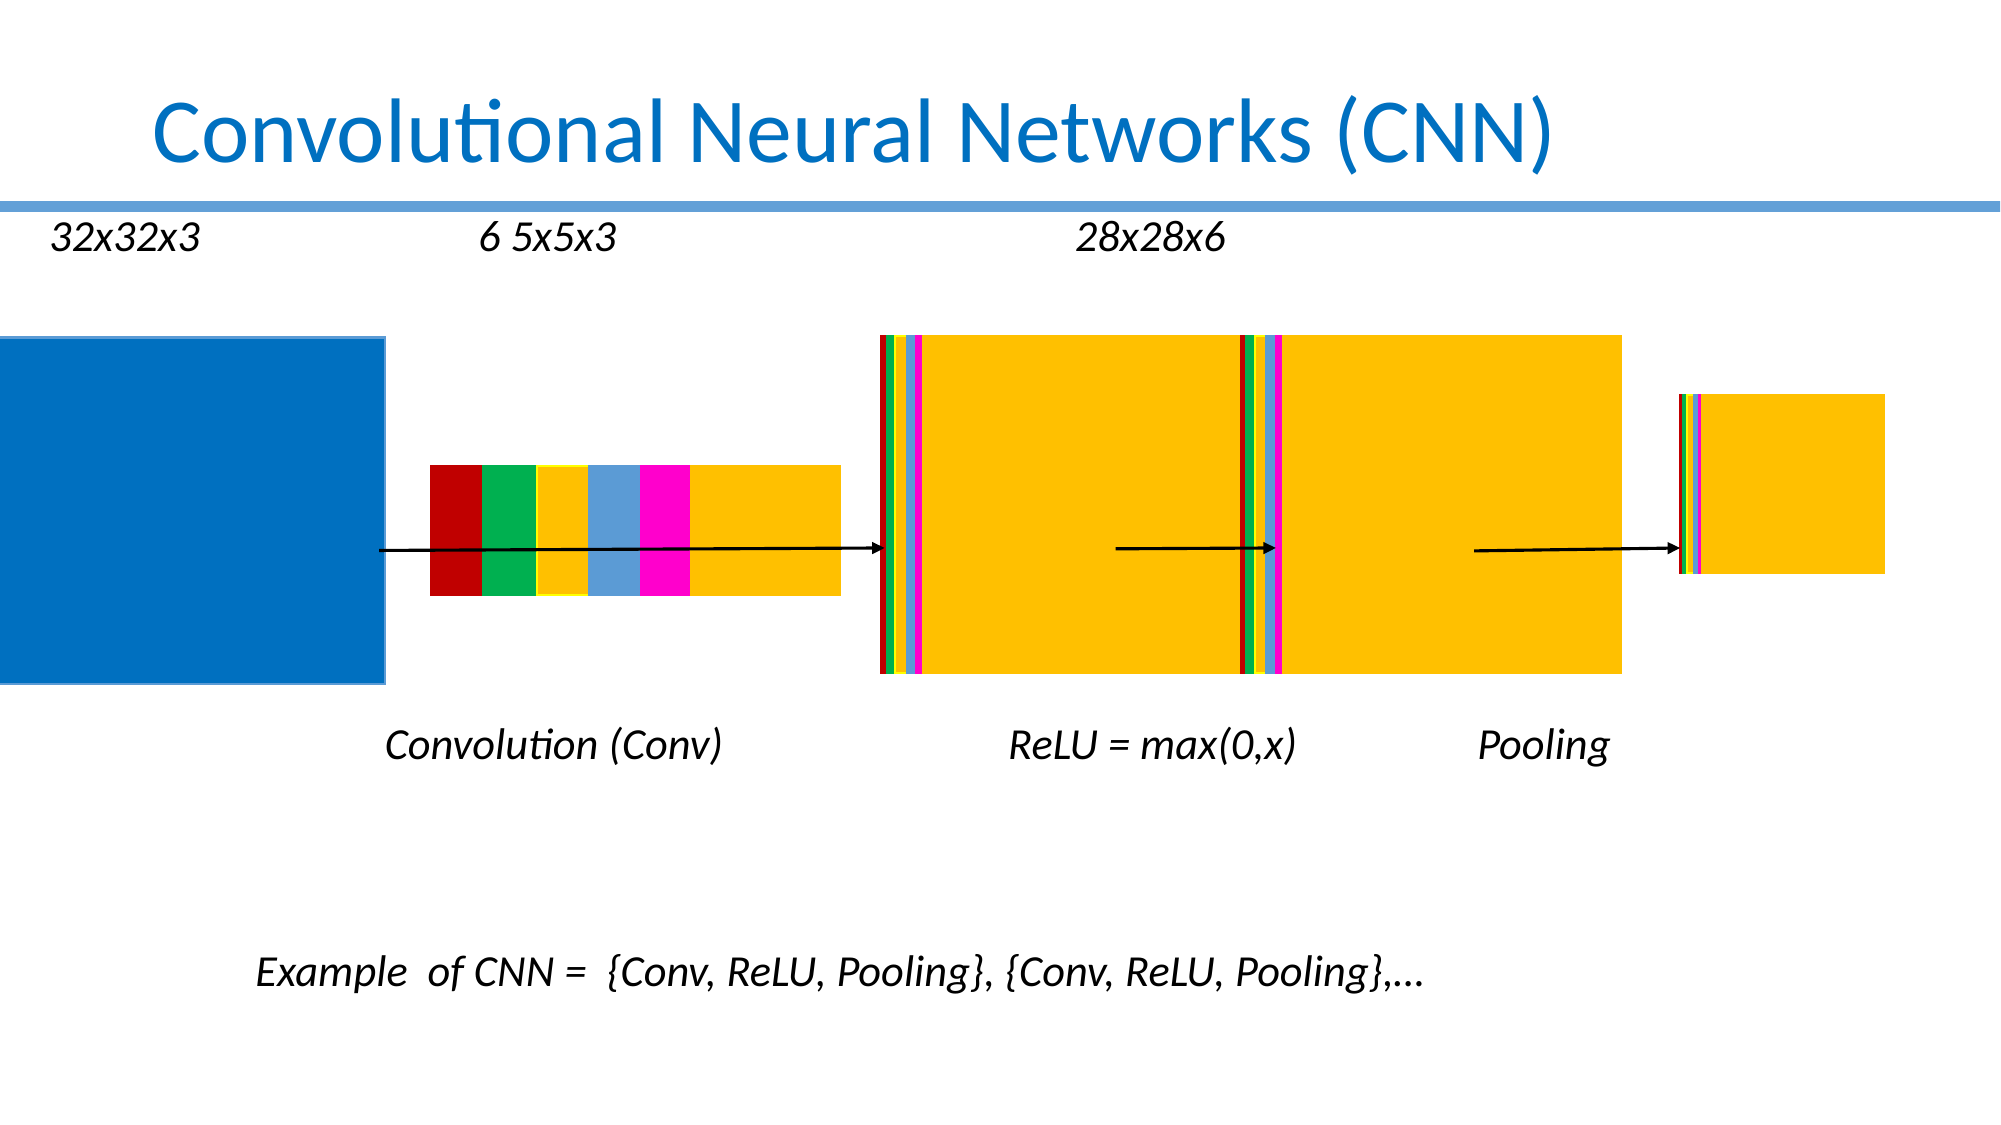

# Convolutional Neural Networks (CNN)
32x32x3
6 5x5x3
28x28x6

Convolution (Conv)
ReLU = max(0,x)
Pooling
Example  of CNN =  {Conv, ReLU, Pooling}, {Conv, ReLU, Pooling},…